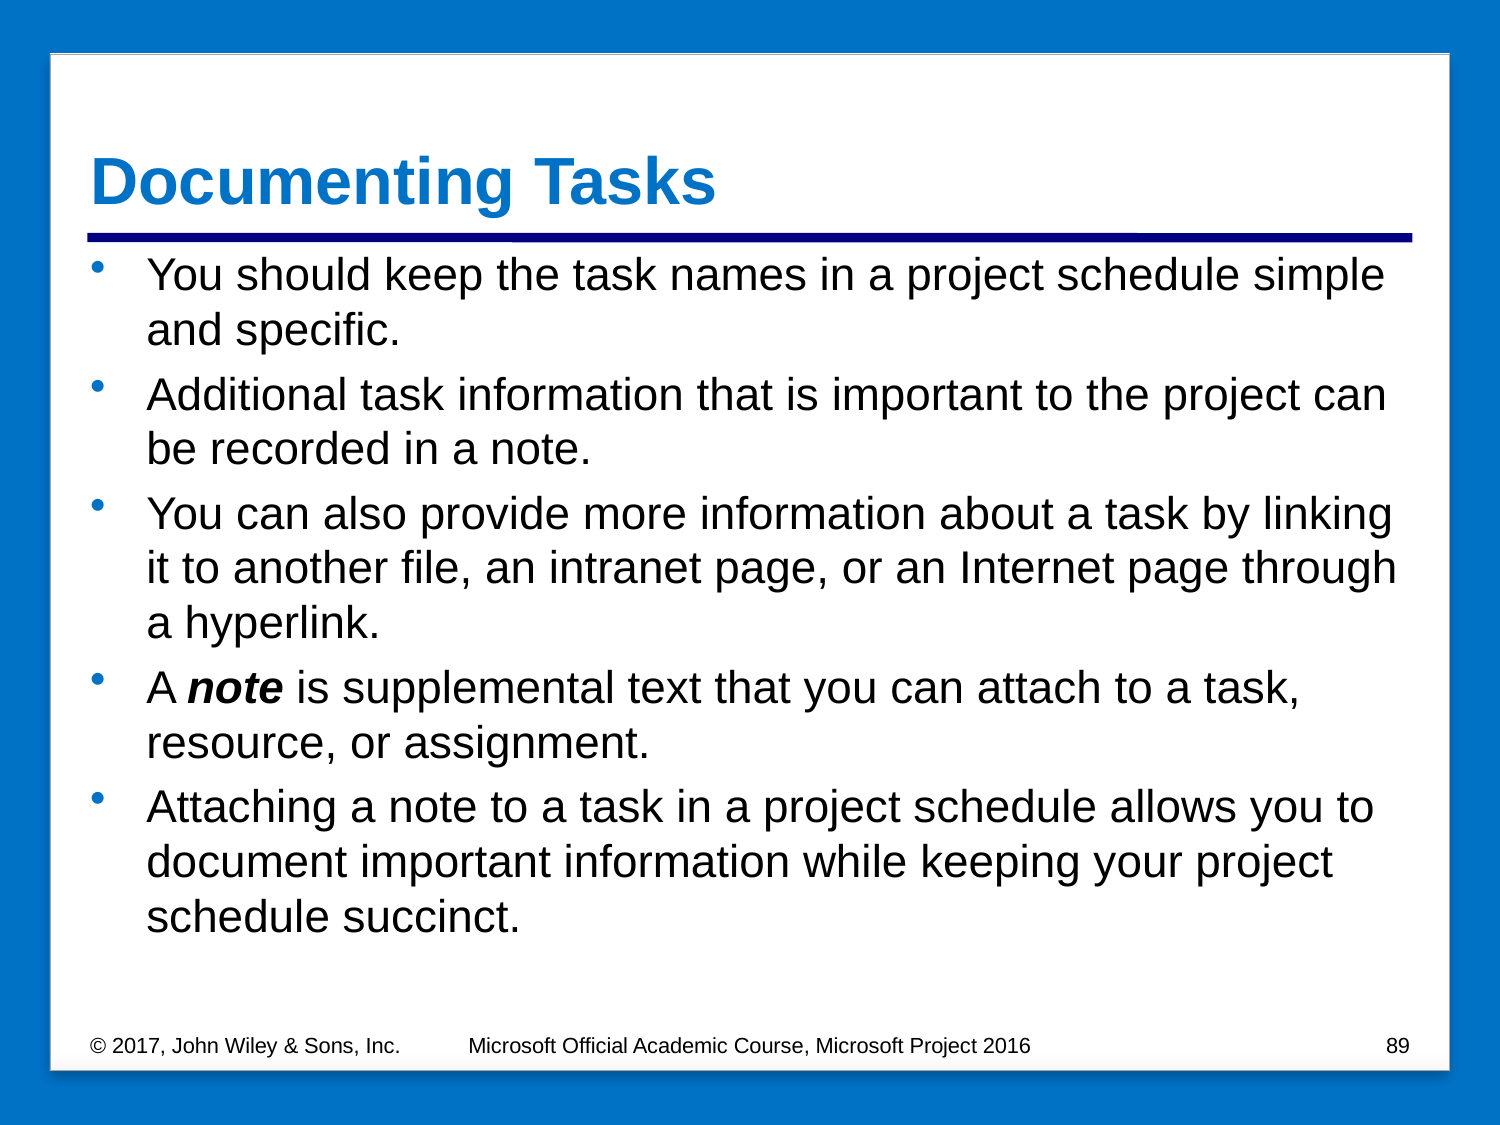

# Documenting Tasks
You should keep the task names in a project schedule simple and specific.
Additional task information that is important to the project can be recorded in a note.
You can also provide more information about a task by linking it to another file, an intranet page, or an Internet page through a hyperlink.
A note is supplemental text that you can attach to a task, resource, or assignment.
Attaching a note to a task in a project schedule allows you to document important information while keeping your project schedule succinct.
© 2017, John Wiley & Sons, Inc.
Microsoft Official Academic Course, Microsoft Project 2016
89